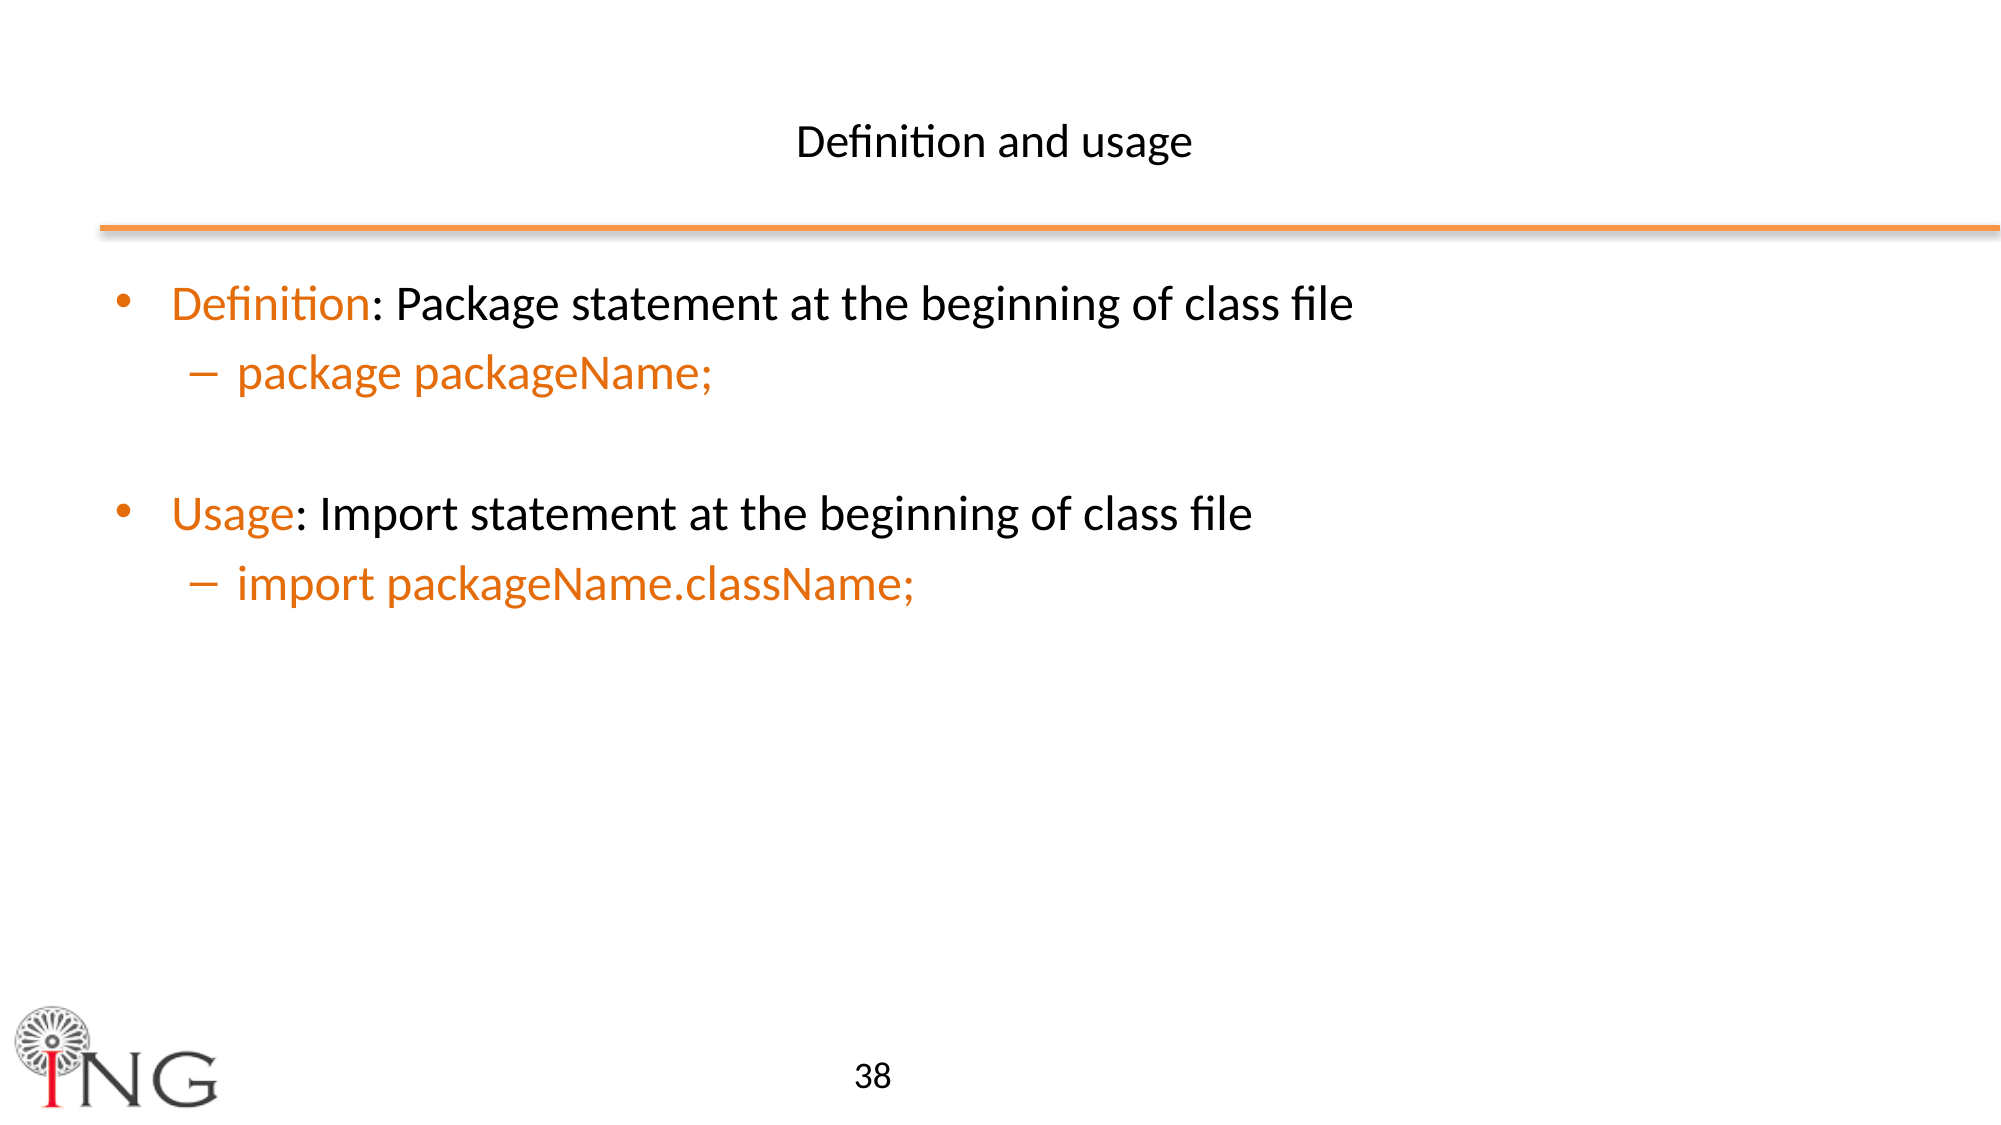

# Definition and usage
Definition: Package statement at the beginning of class file
package packageName;

Usage: Import statement at the beginning of class file
import packageName.className;
38